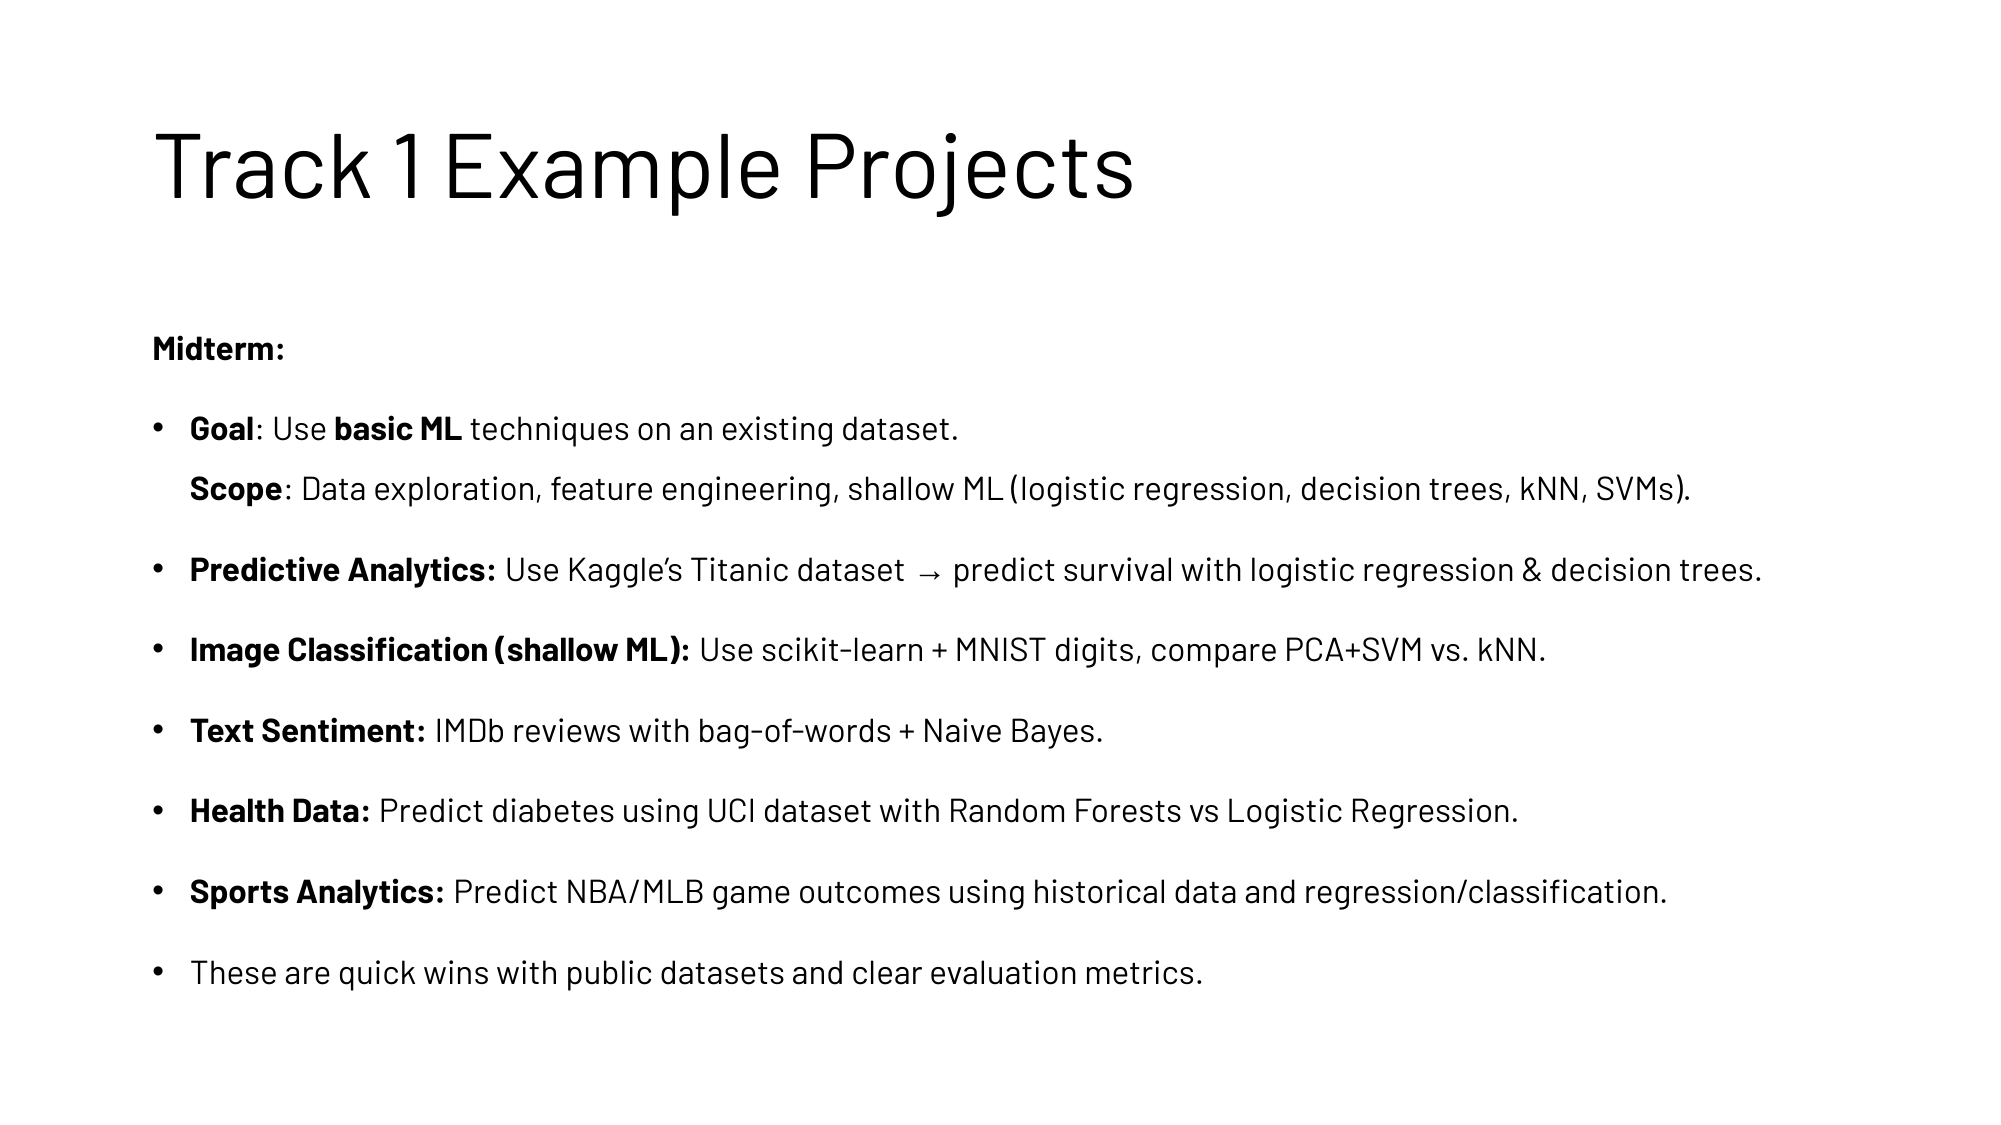

# Track 1 Example Projects
Midterm:
Goal: Use basic ML techniques on an existing dataset.
Scope: Data exploration, feature engineering, shallow ML (logistic regression, decision trees, kNN, SVMs).
Predictive Analytics: Use Kaggle’s Titanic dataset → predict survival with logistic regression & decision trees.
Image Classification (shallow ML): Use scikit-learn + MNIST digits, compare PCA+SVM vs. kNN.
Text Sentiment: IMDb reviews with bag-of-words + Naive Bayes.
Health Data: Predict diabetes using UCI dataset with Random Forests vs Logistic Regression.
Sports Analytics: Predict NBA/MLB game outcomes using historical data and regression/classification.
These are quick wins with public datasets and clear evaluation metrics.